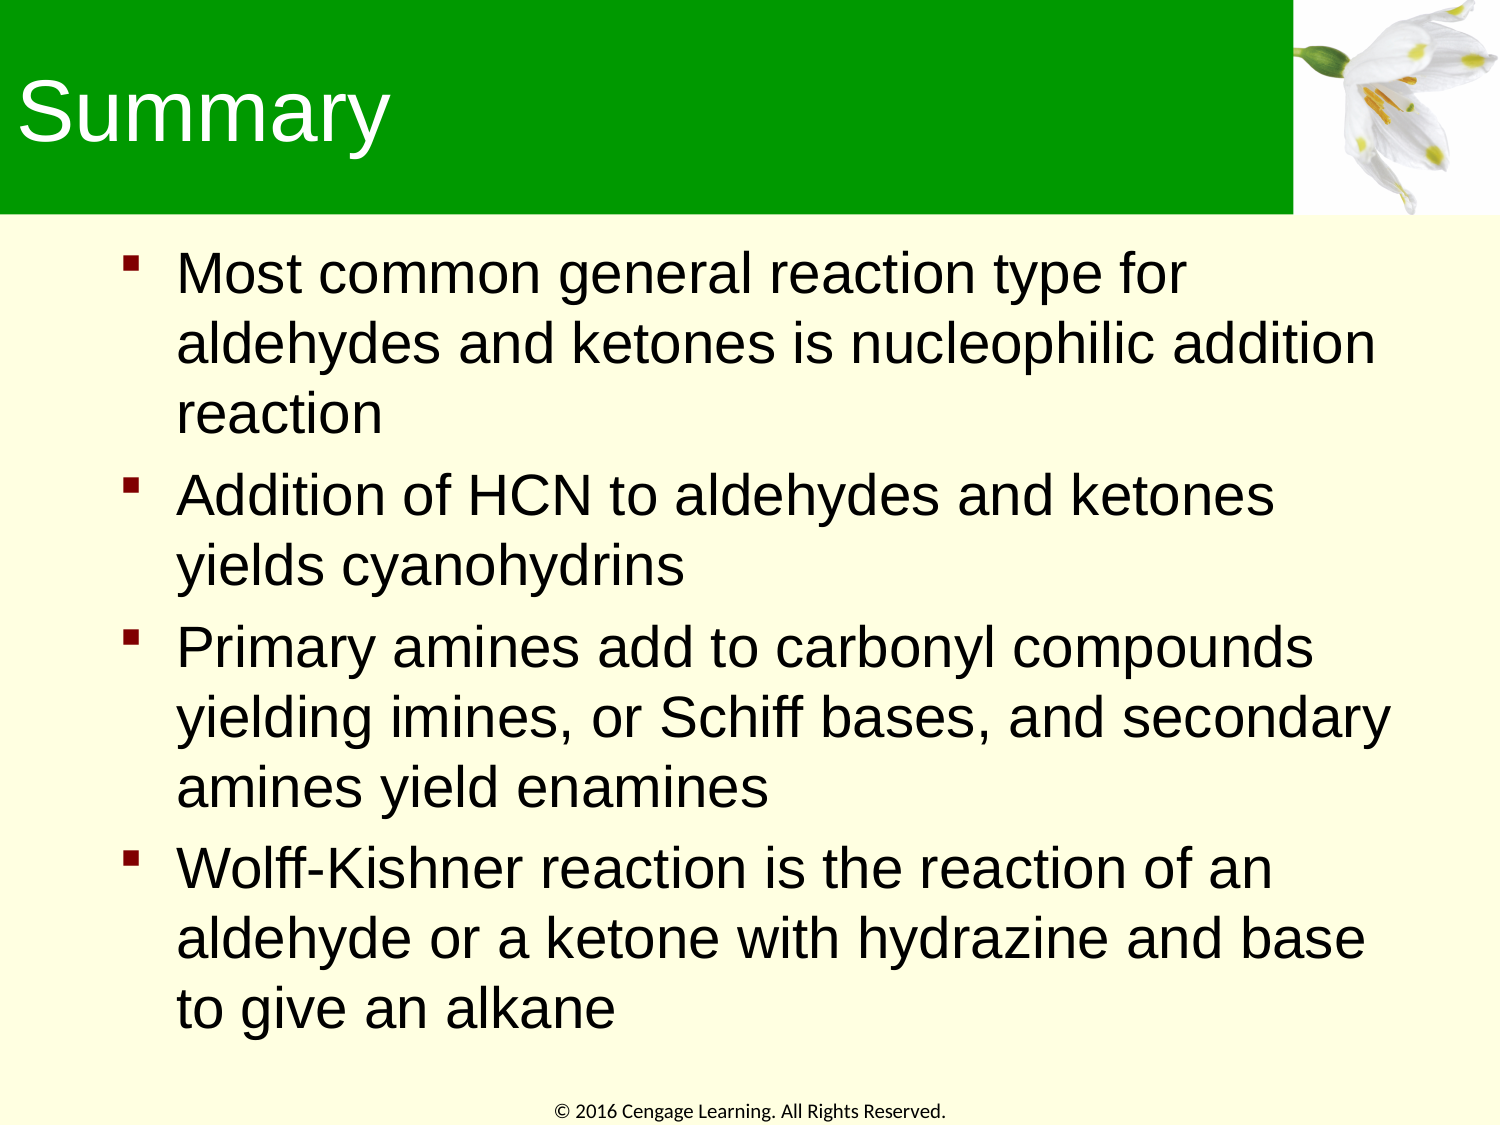

# Summary
Most common general reaction type for aldehydes and ketones is nucleophilic addition reaction
Addition of HCN to aldehydes and ketones yields cyanohydrins
Primary amines add to carbonyl compounds yielding imines, or Schiff bases, and secondary amines yield enamines
Wolff-Kishner reaction is the reaction of an aldehyde or a ketone with hydrazine and base to give an alkane